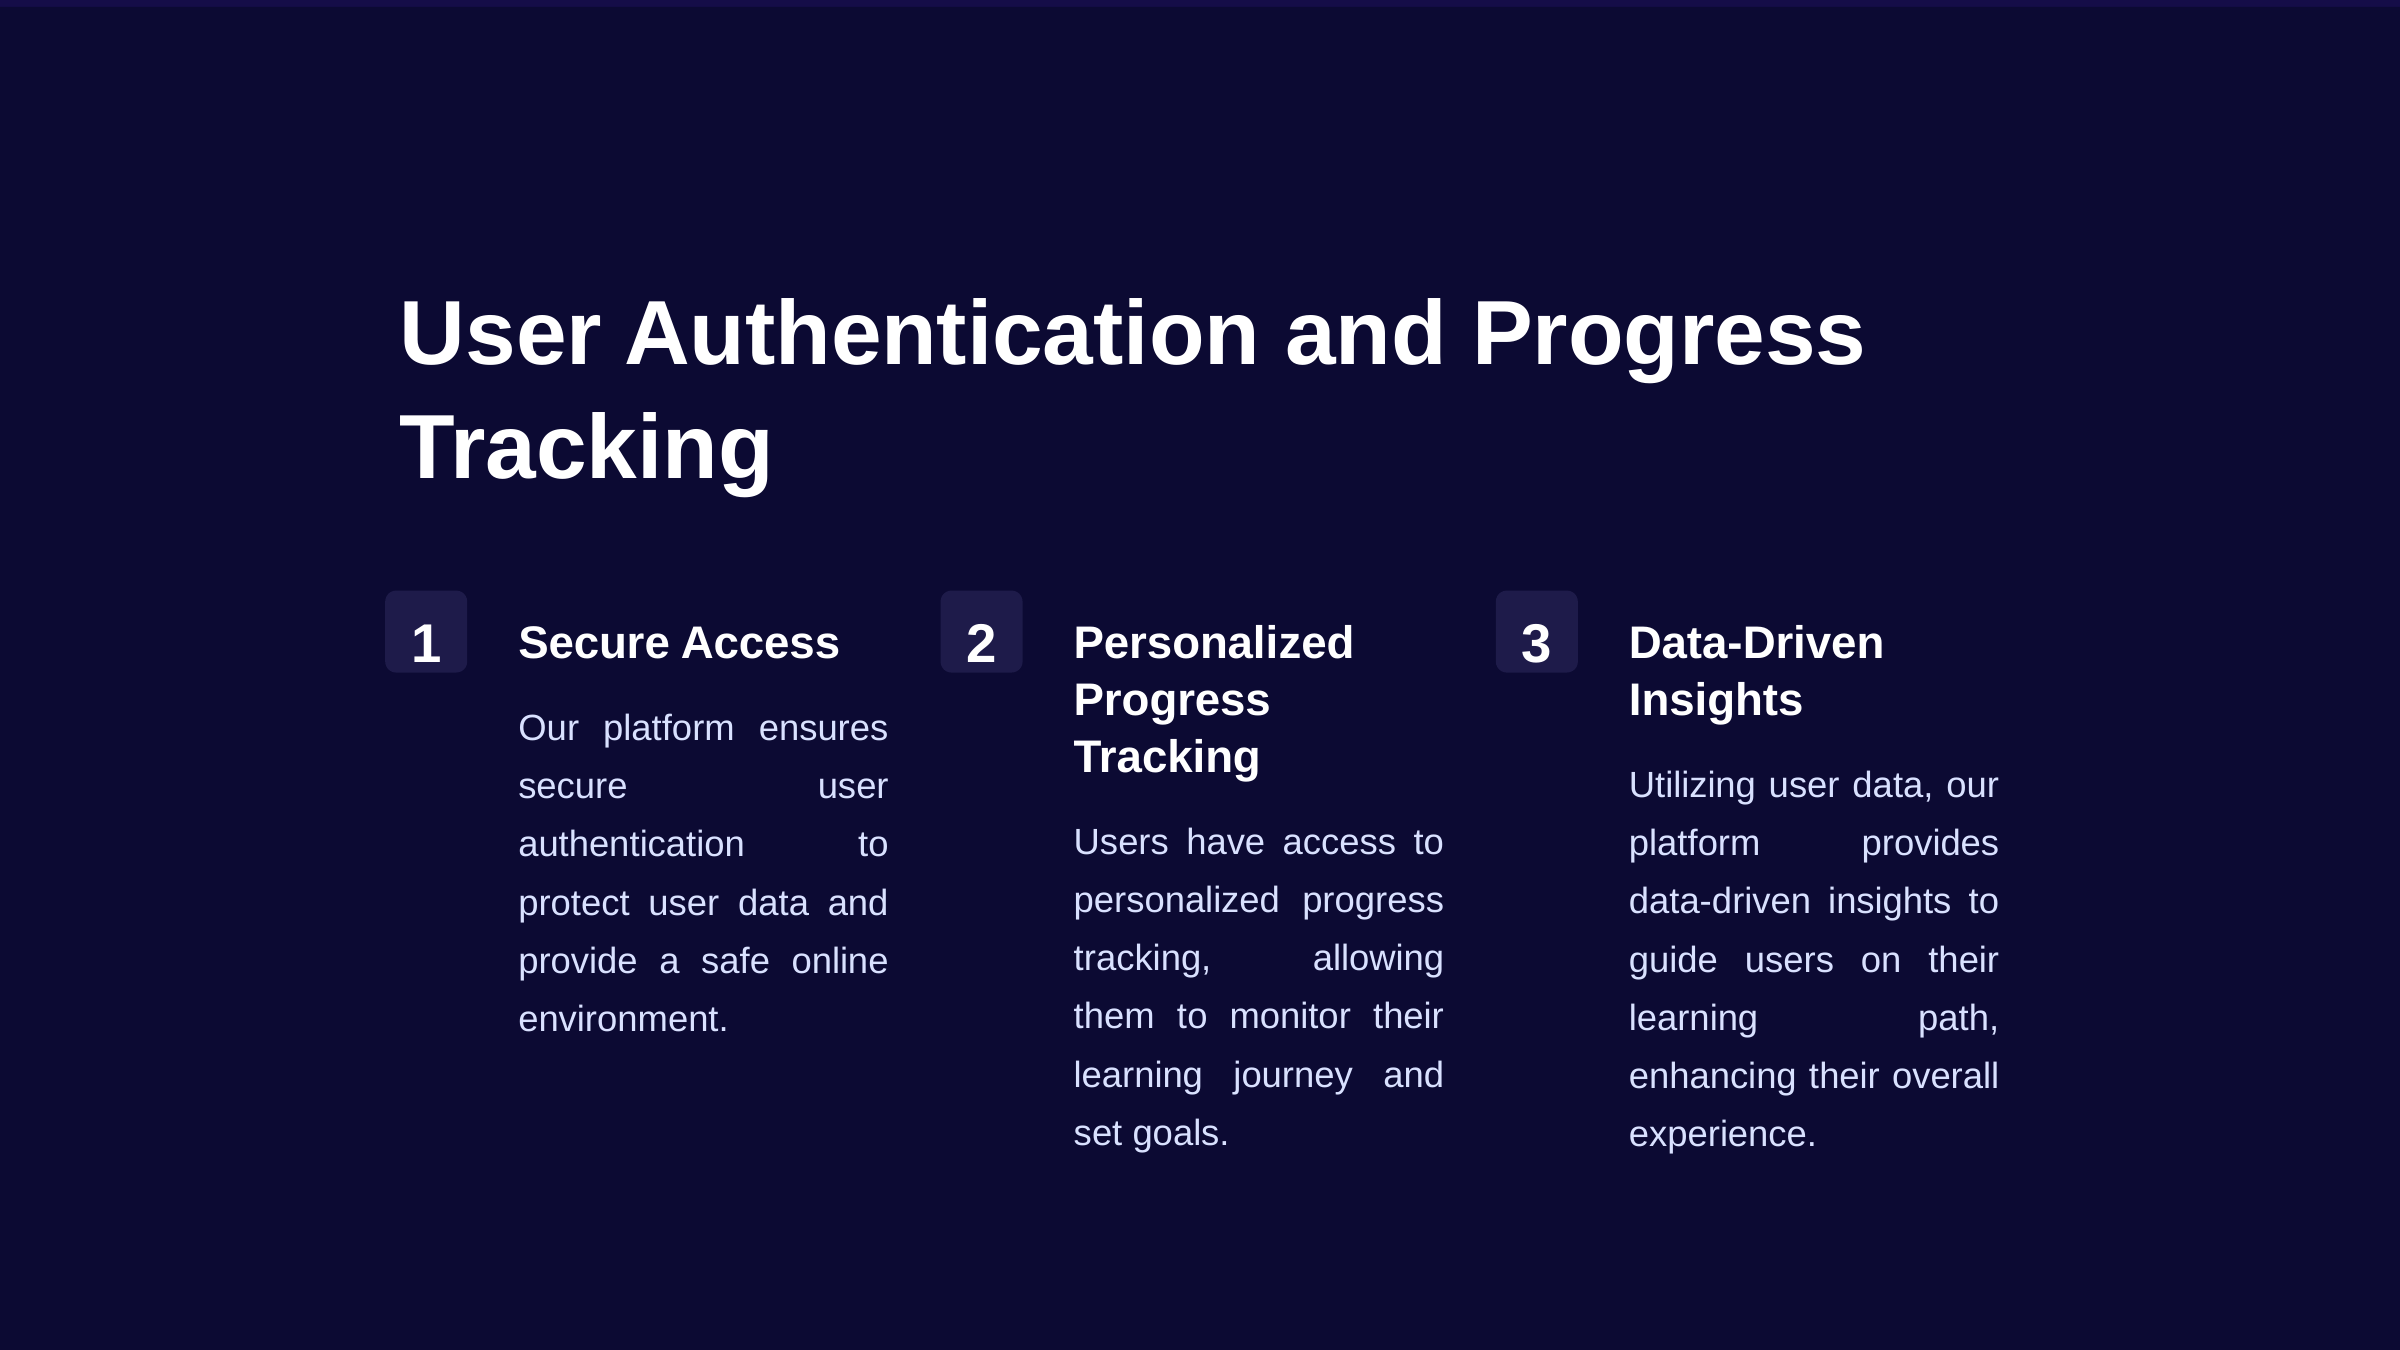

User Authentication and Progress Tracking

1
2
3
Secure Access
Personalized Progress Tracking
Data-Driven Insights
Our platform ensures secure user authentication to protect user data and provide a safe online environment.
Utilizing user data, our platform provides data-driven insights to guide users on their learning path, enhancing their overall experience.
Users have access to personalized progress tracking, allowing them to monitor their learning journey and set goals.